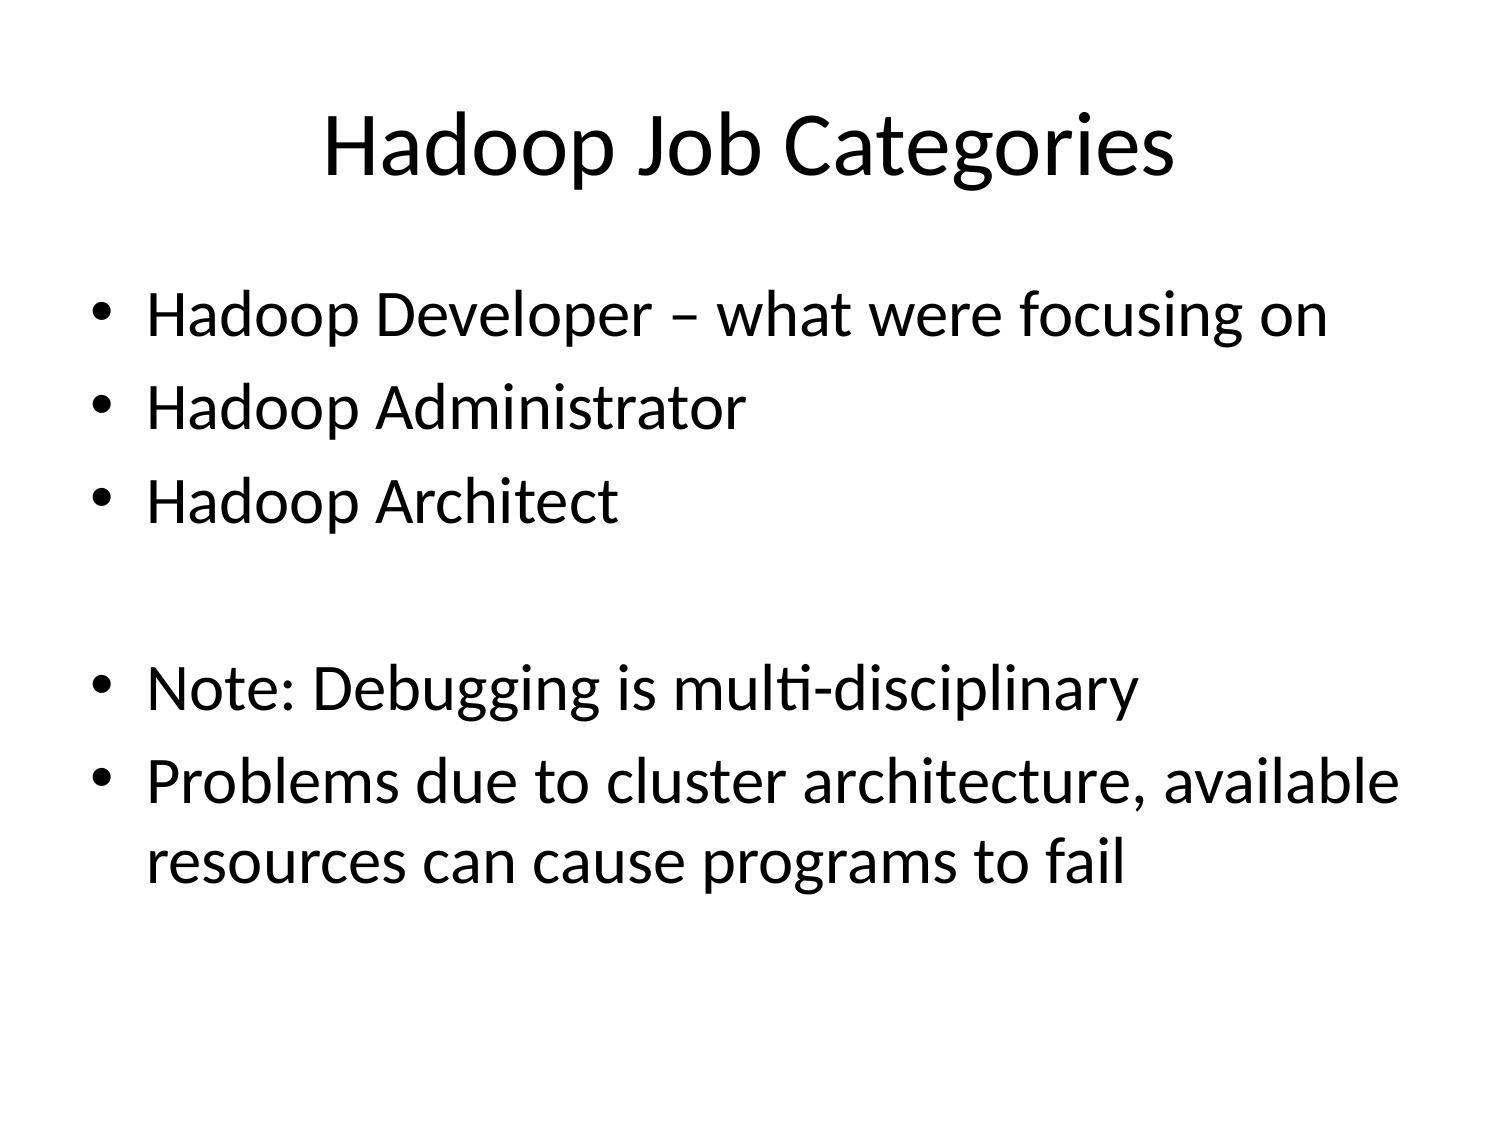

# Hadoop Job Categories
Hadoop Developer – what were focusing on
Hadoop Administrator
Hadoop Architect

Note: Debugging is multi-disciplinary
Problems due to cluster architecture, available resources can cause programs to fail